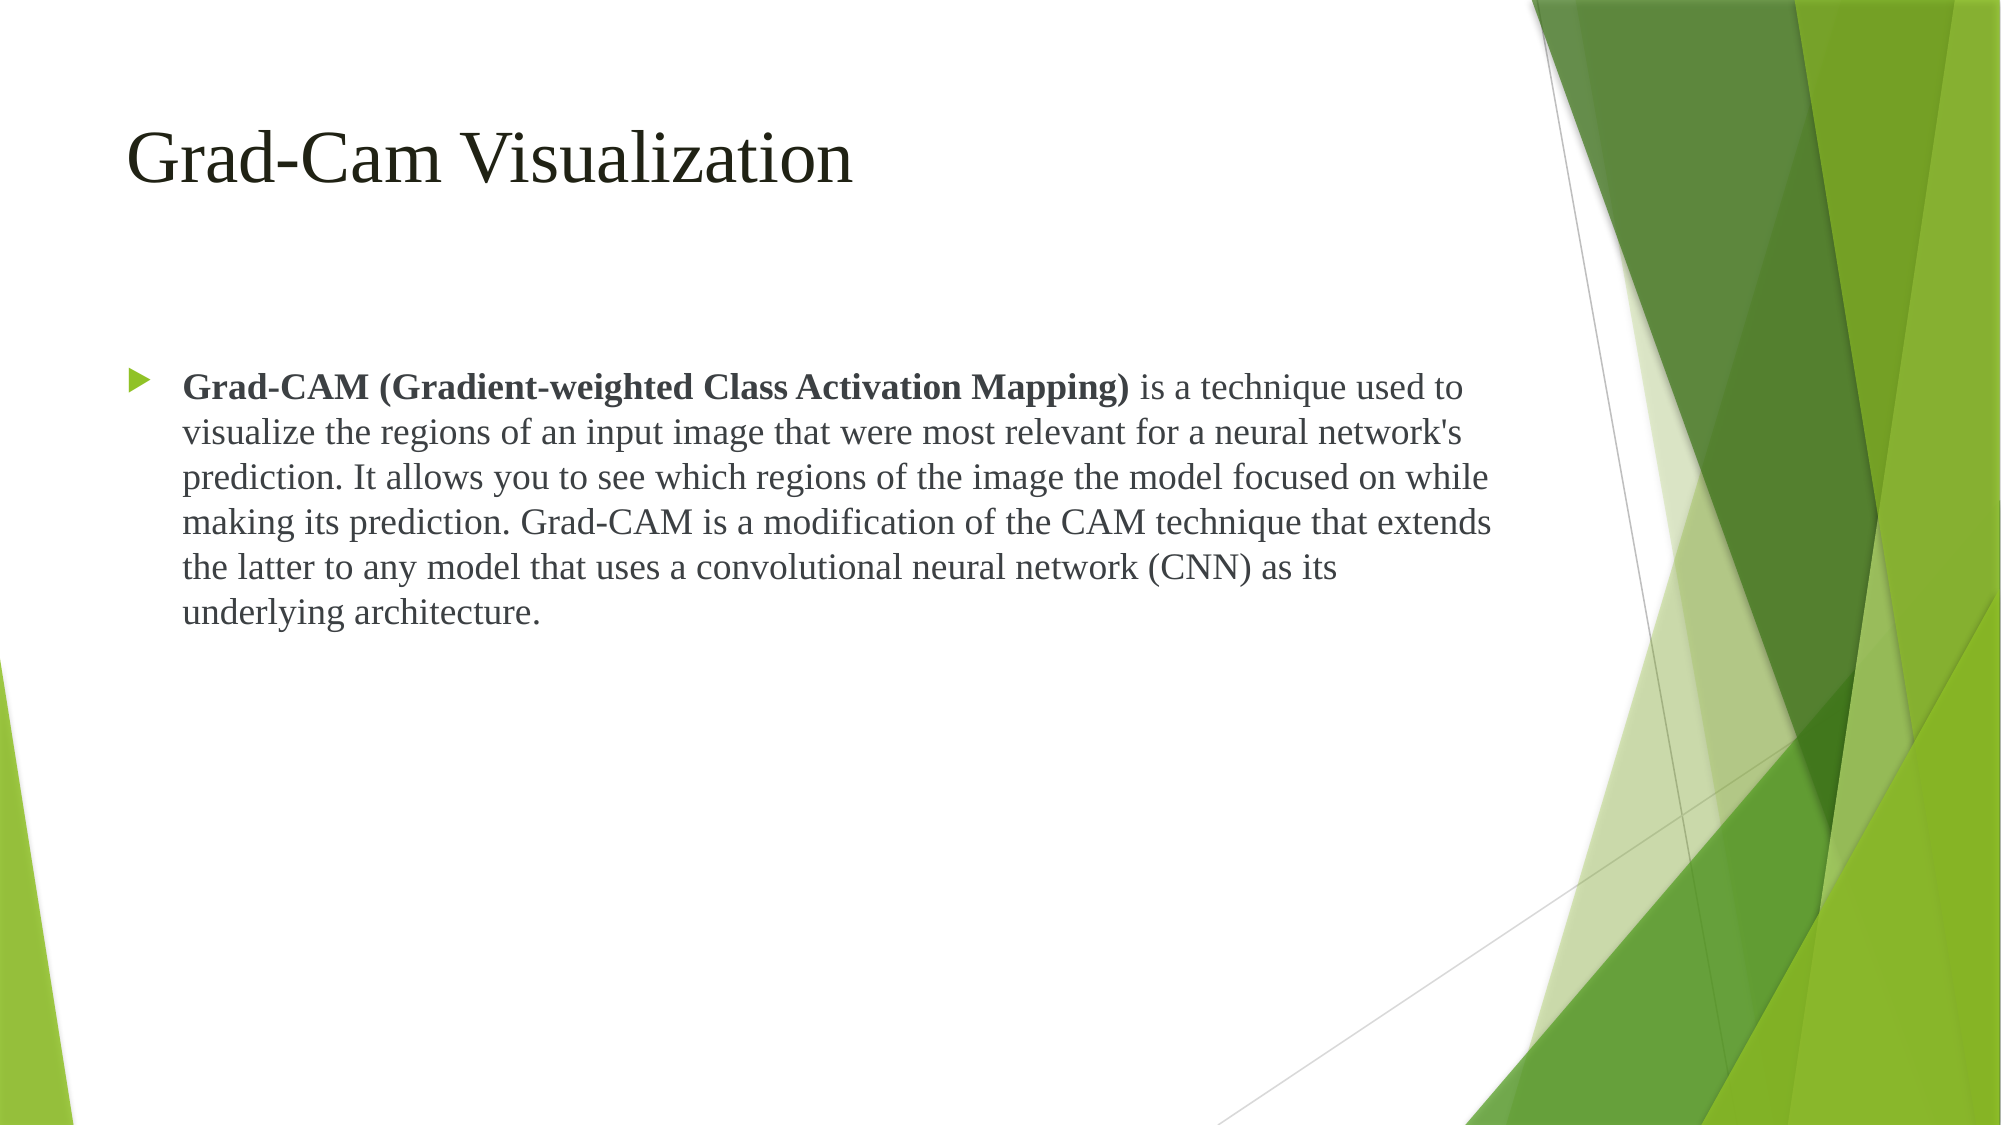

# Grad-Cam Visualization
Grad-CAM (Gradient-weighted Class Activation Mapping) is a technique used to visualize the regions of an input image that were most relevant for a neural network's prediction. It allows you to see which regions of the image the model focused on while making its prediction. Grad-CAM is a modification of the CAM technique that extends the latter to any model that uses a convolutional neural network (CNN) as its underlying architecture.